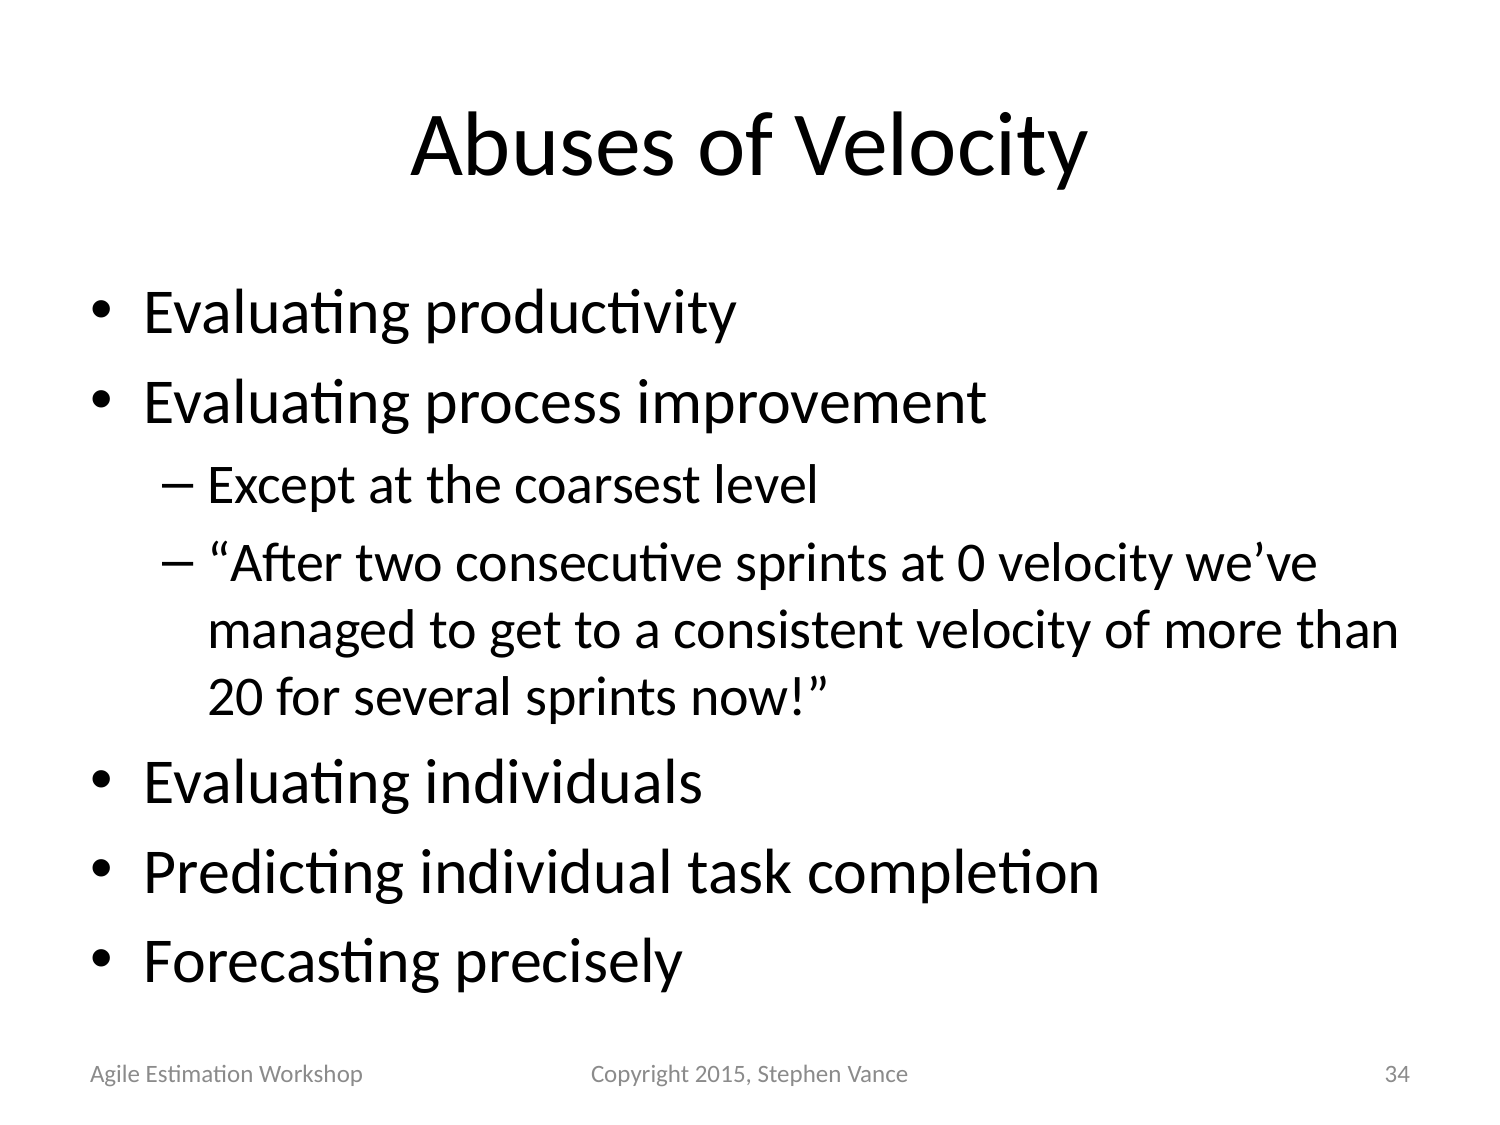

# Abuses of Velocity
Evaluating productivity
Evaluating process improvement
Except at the coarsest level
“After two consecutive sprints at 0 velocity we’ve managed to get to a consistent velocity of more than 20 for several sprints now!”
Evaluating individuals
Predicting individual task completion
Forecasting precisely
Agile Estimation Workshop
Copyright 2015, Stephen Vance
34